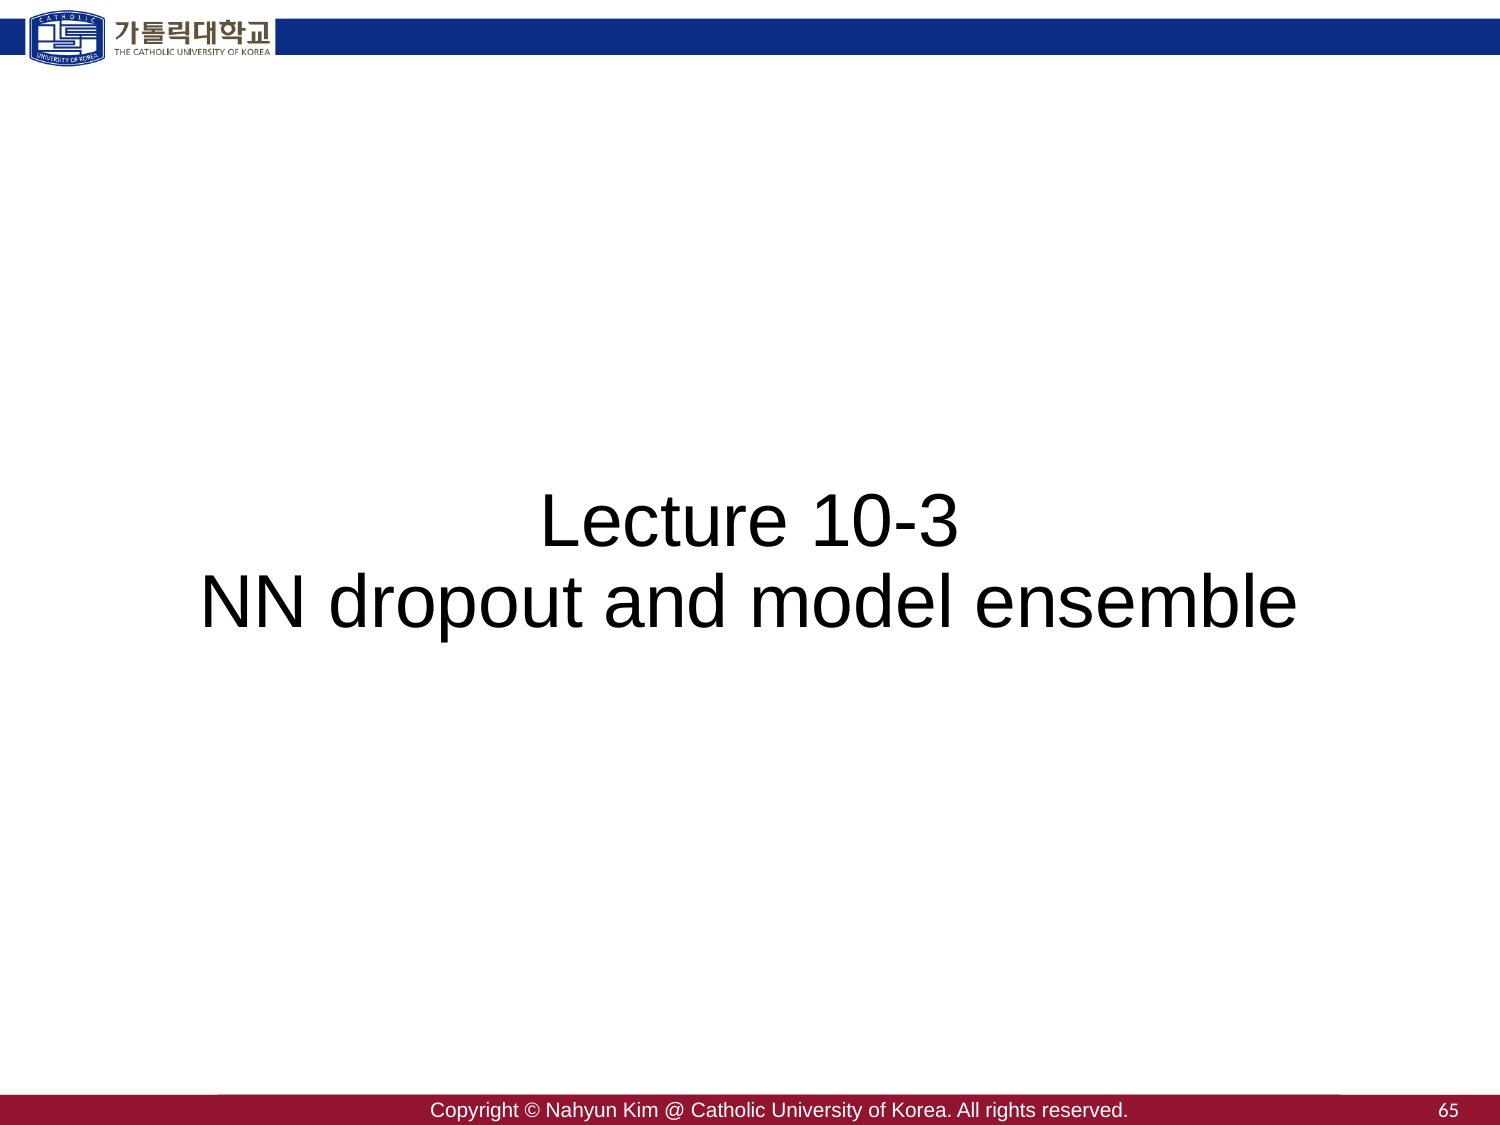

# Lecture 10-3 NN dropout and model ensemble
65
Copyright © Nahyun Kim @ Catholic University of Korea. All rights reserved.